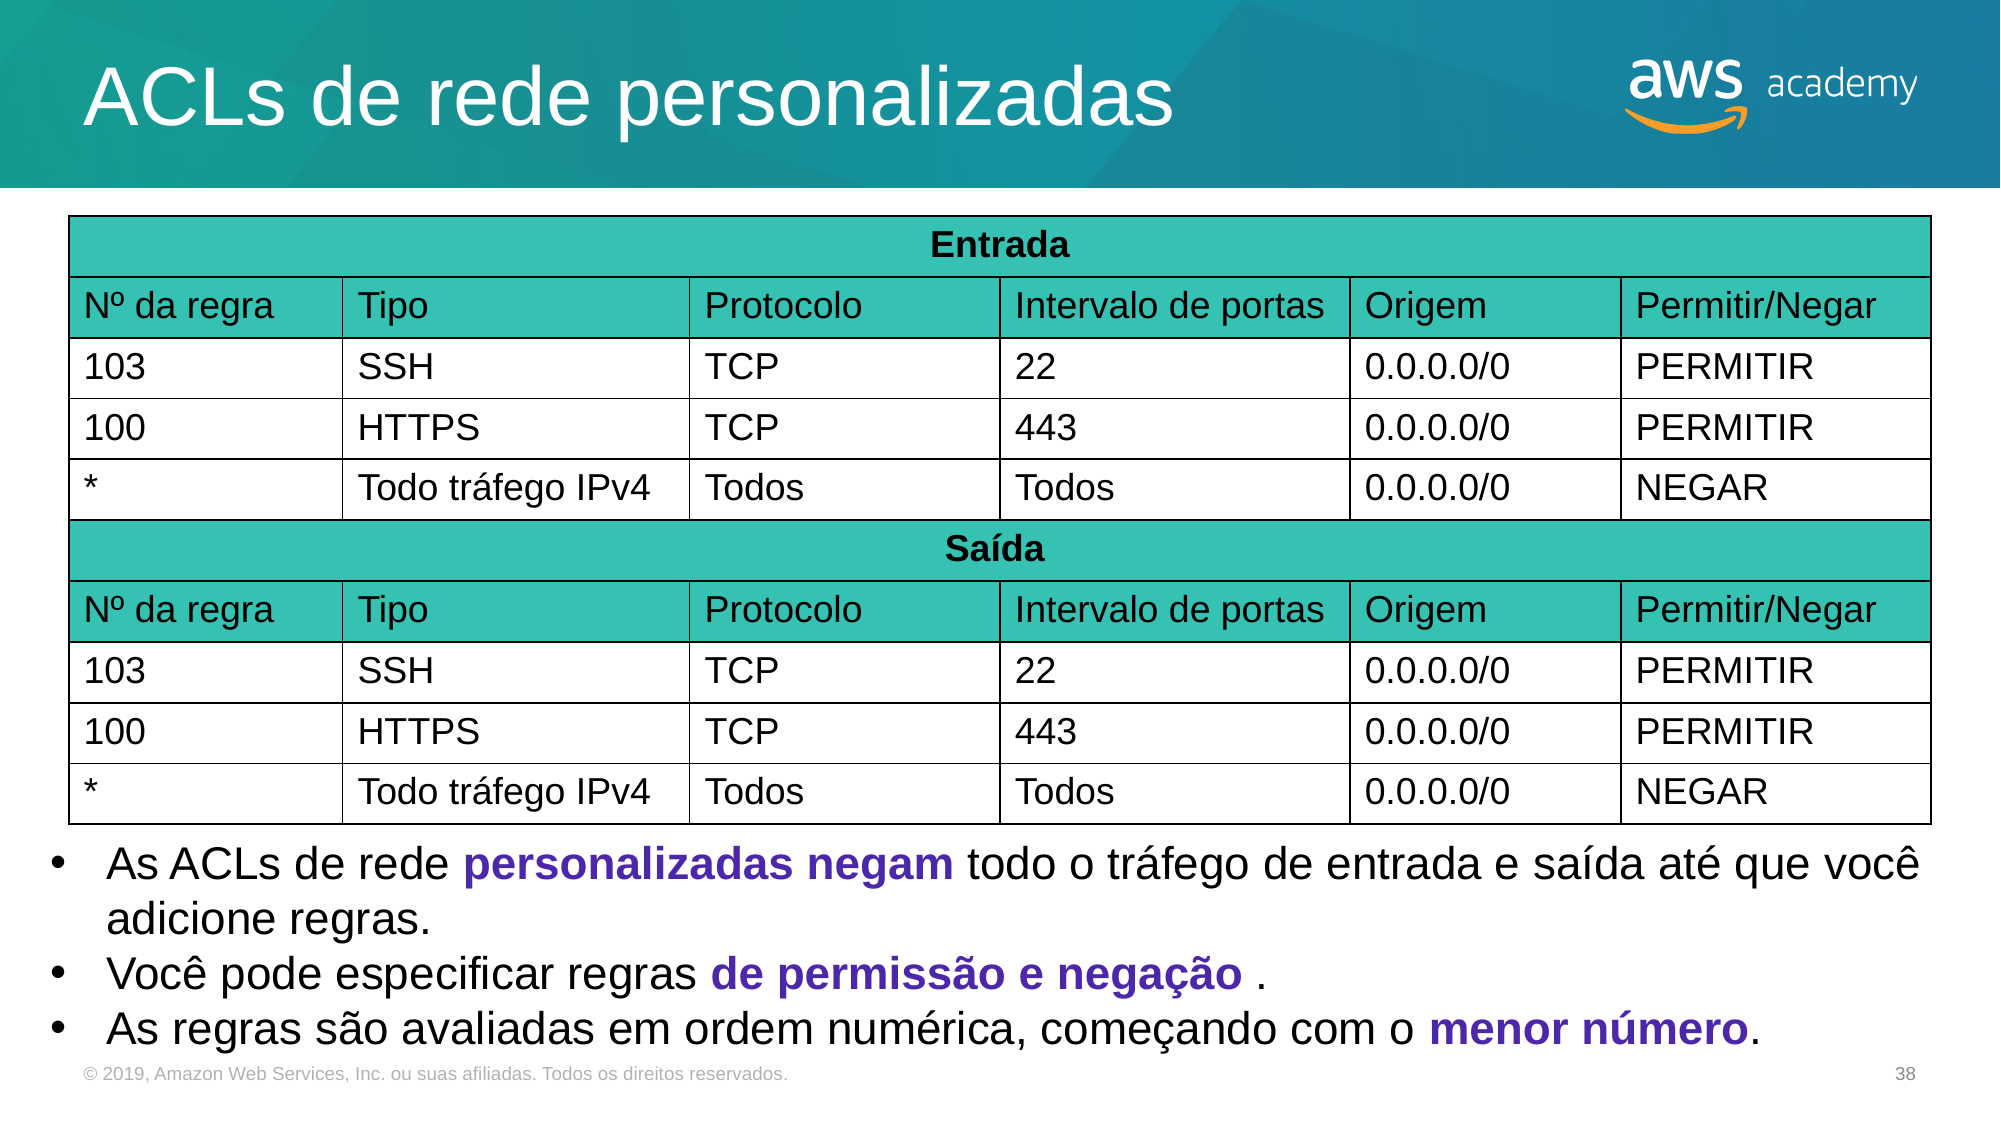

# ACLs de rede personalizadas
| Entrada |  |  |  |  |  |
| --- | --- | --- | --- | --- | --- |
| Nº da regra | Tipo | Protocolo | Intervalo de portas | Origem | Permitir/Negar |
| 103 | SSH | TCP | 22 | 0.0.0.0/0 | PERMITIR |
| 100 | HTTPS | TCP | 443 | 0.0.0.0/0 | PERMITIR |
| \* | Todo tráfego IPv4 | Todos | Todos | 0.0.0.0/0 | NEGAR |
| Saída |  |  |  |  |  |
| Nº da regra | Tipo | Protocolo | Intervalo de portas | Origem | Permitir/Negar |
| 103 | SSH | TCP | 22 | 0.0.0.0/0 | PERMITIR |
| 100 | HTTPS | TCP | 443 | 0.0.0.0/0 | PERMITIR |
| \* | Todo tráfego IPv4 | Todos | Todos | 0.0.0.0/0 | NEGAR |
As ACLs de rede personalizadas negam todo o tráfego de entrada e saída até que você
adicione regras.
Você pode especificar regras de permissão e negação .
As regras são avaliadas em ordem numérica, começando com o menor número.
© 2019, Amazon Web Services, Inc. ou suas afiliadas. Todos os direitos reservados.
38